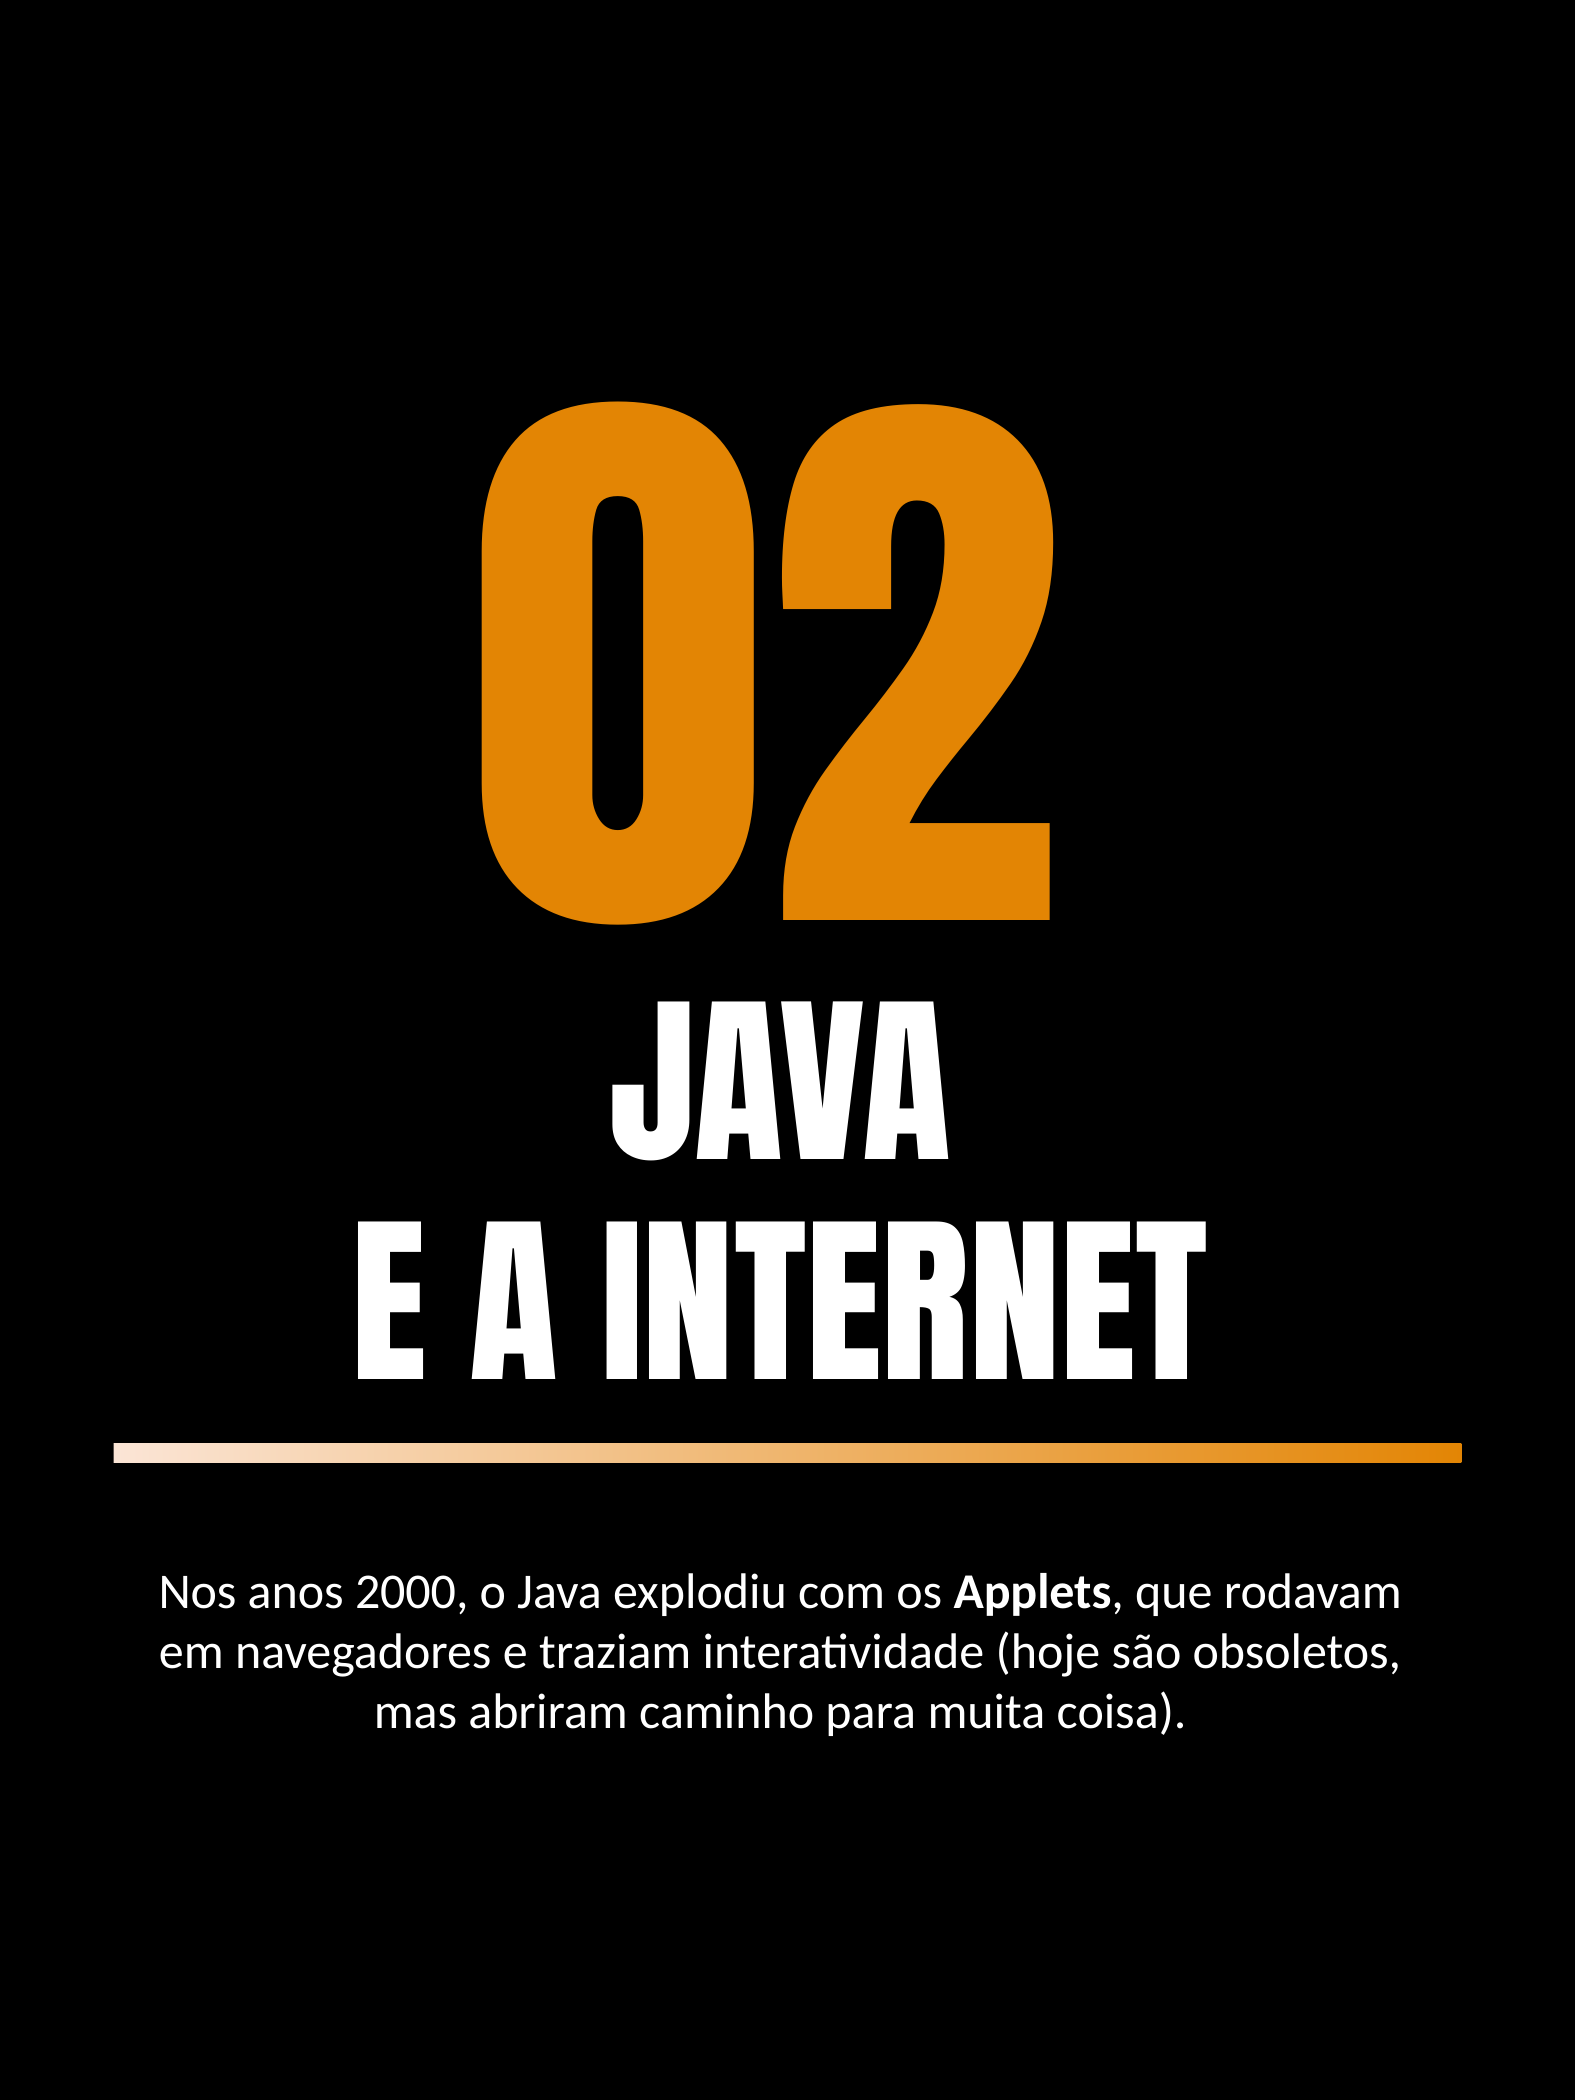

02

JAVA
E A INTERNET

Nos anos 2000, o Java explodiu com os Applets, que rodavam em navegadores e traziam interatividade (hoje são obsoletos, mas abriram caminho para muita coisa).
JAVA - NIKSON HERNANDES
5